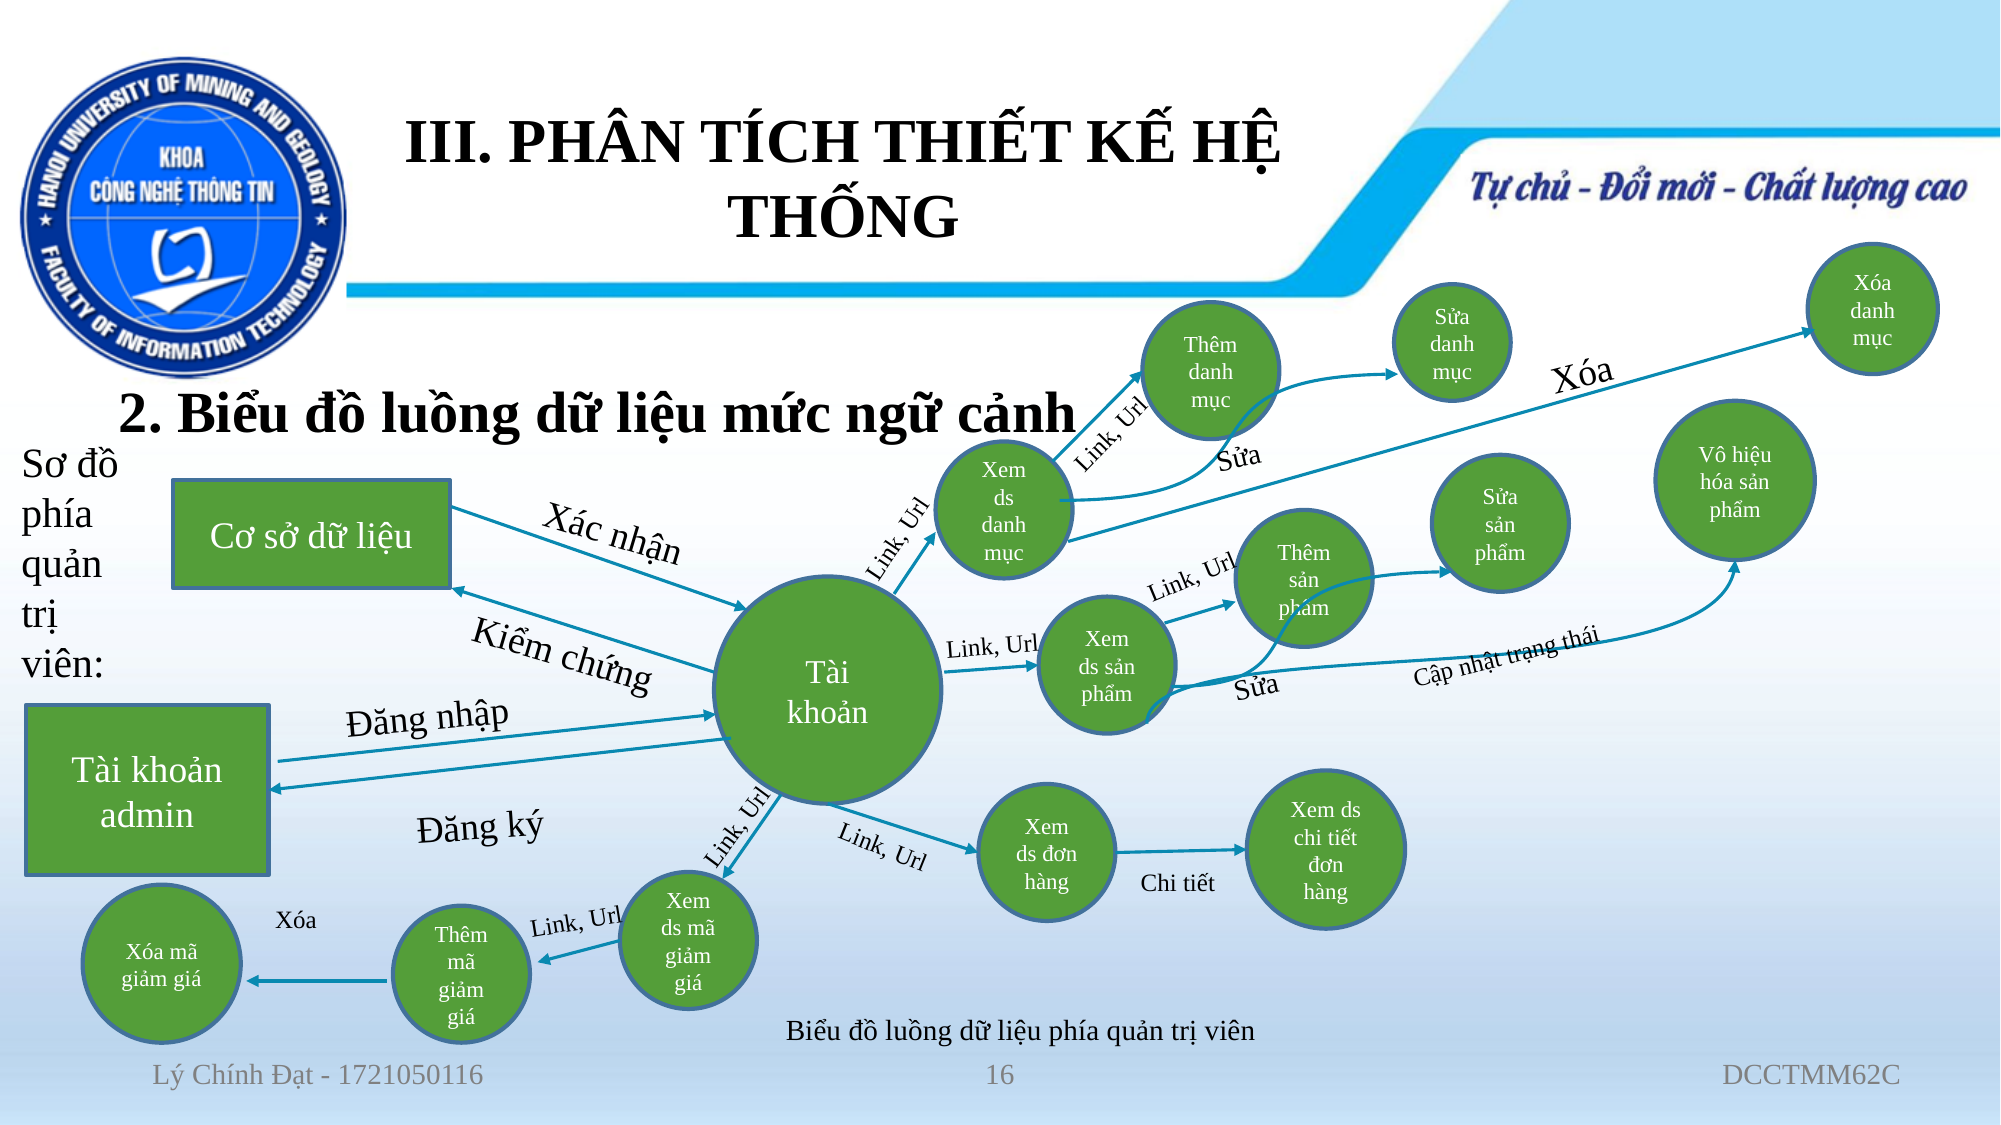

# III. PHÂN TÍCH THIẾT KẾ HỆ THỐNG
Xóa danh mục
Sửa danh mục
Thêm danh mục
Xóa
2. Biểu đồ luồng dữ liệu mức ngữ cảnh
Link, Url
Vô hiệu hóa sản phẩm
Sửa
Sơ đồ phía quản trị viên:
Xem ds danh mục
Sửa sản phẩm
Cơ sở dữ liệu
Xác nhận
Thêm sản phẩm
Link, Url
Link, Url
Tài khoản
Xem ds sản phẩm
Link, Url
Kiểm chứng
Cập nhật trạng thái
Sửa
Đăng nhập
Tài khoản admin
Xem ds chi tiết đơn hàng
Xem ds đơn hàng
Đăng ký
Link, Url
Link, Url
Chi tiết
Xem ds mã giảm giá
Xóa mã giảm giá
Xóa
Link, Url
Thêm mã giảm giá
Biểu đồ luồng dữ liệu phía quản trị viên
16
DCCTMM62C
Lý Chính Đạt - 1721050116